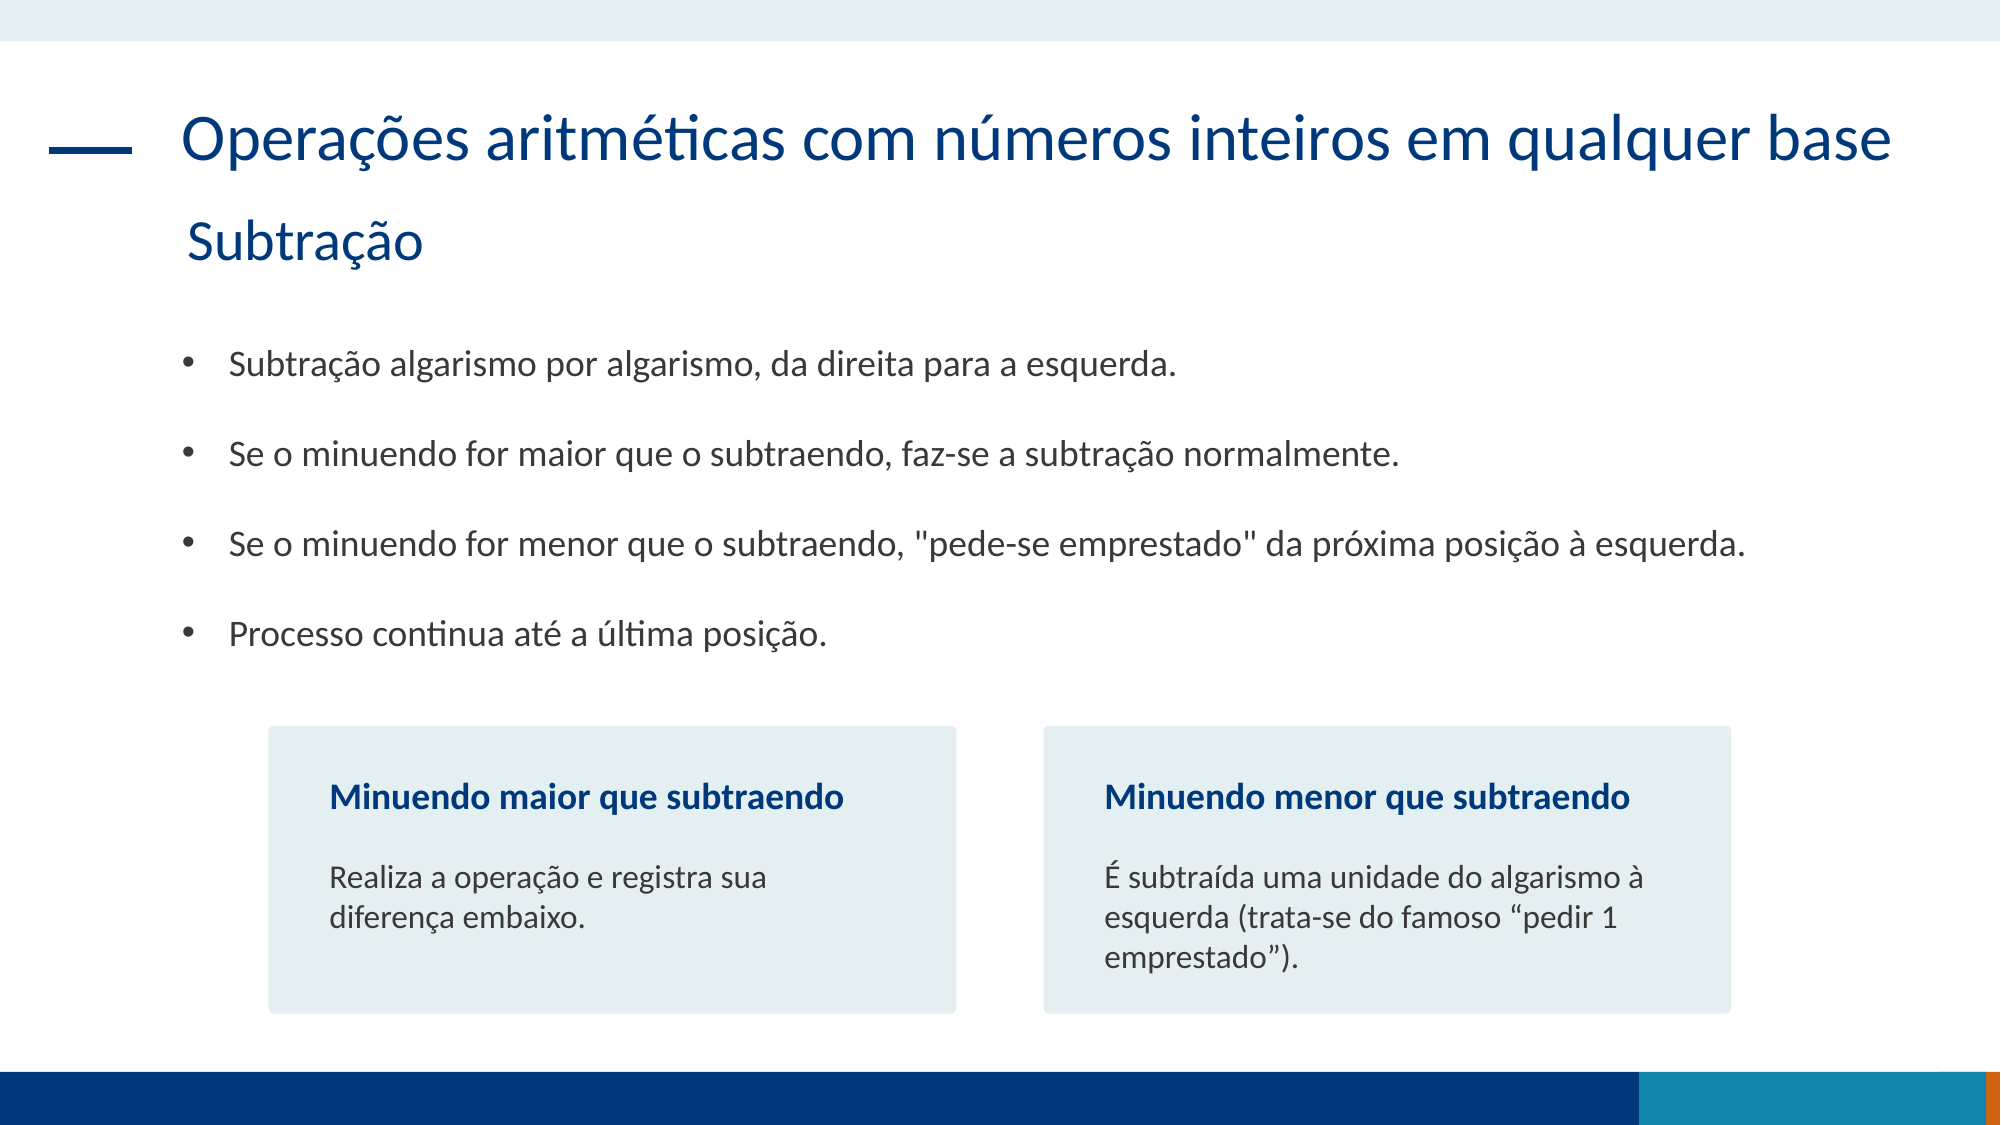

Operações aritméticas com números inteiros em qualquer base
Subtração
Subtração algarismo por algarismo, da direita para a esquerda.

Se o minuendo for maior que o subtraendo, faz-se a subtração normalmente.

Se o minuendo for menor que o subtraendo, "pede-se emprestado" da próxima posição à esquerda.

Processo continua até a última posição.

Minuendo maior que subtraendo
Realiza a operação e registra sua diferença embaixo.

Minuendo menor que subtraendo
É subtraída uma unidade do algarismo à esquerda (trata-se do famoso “pedir 1 emprestado”).